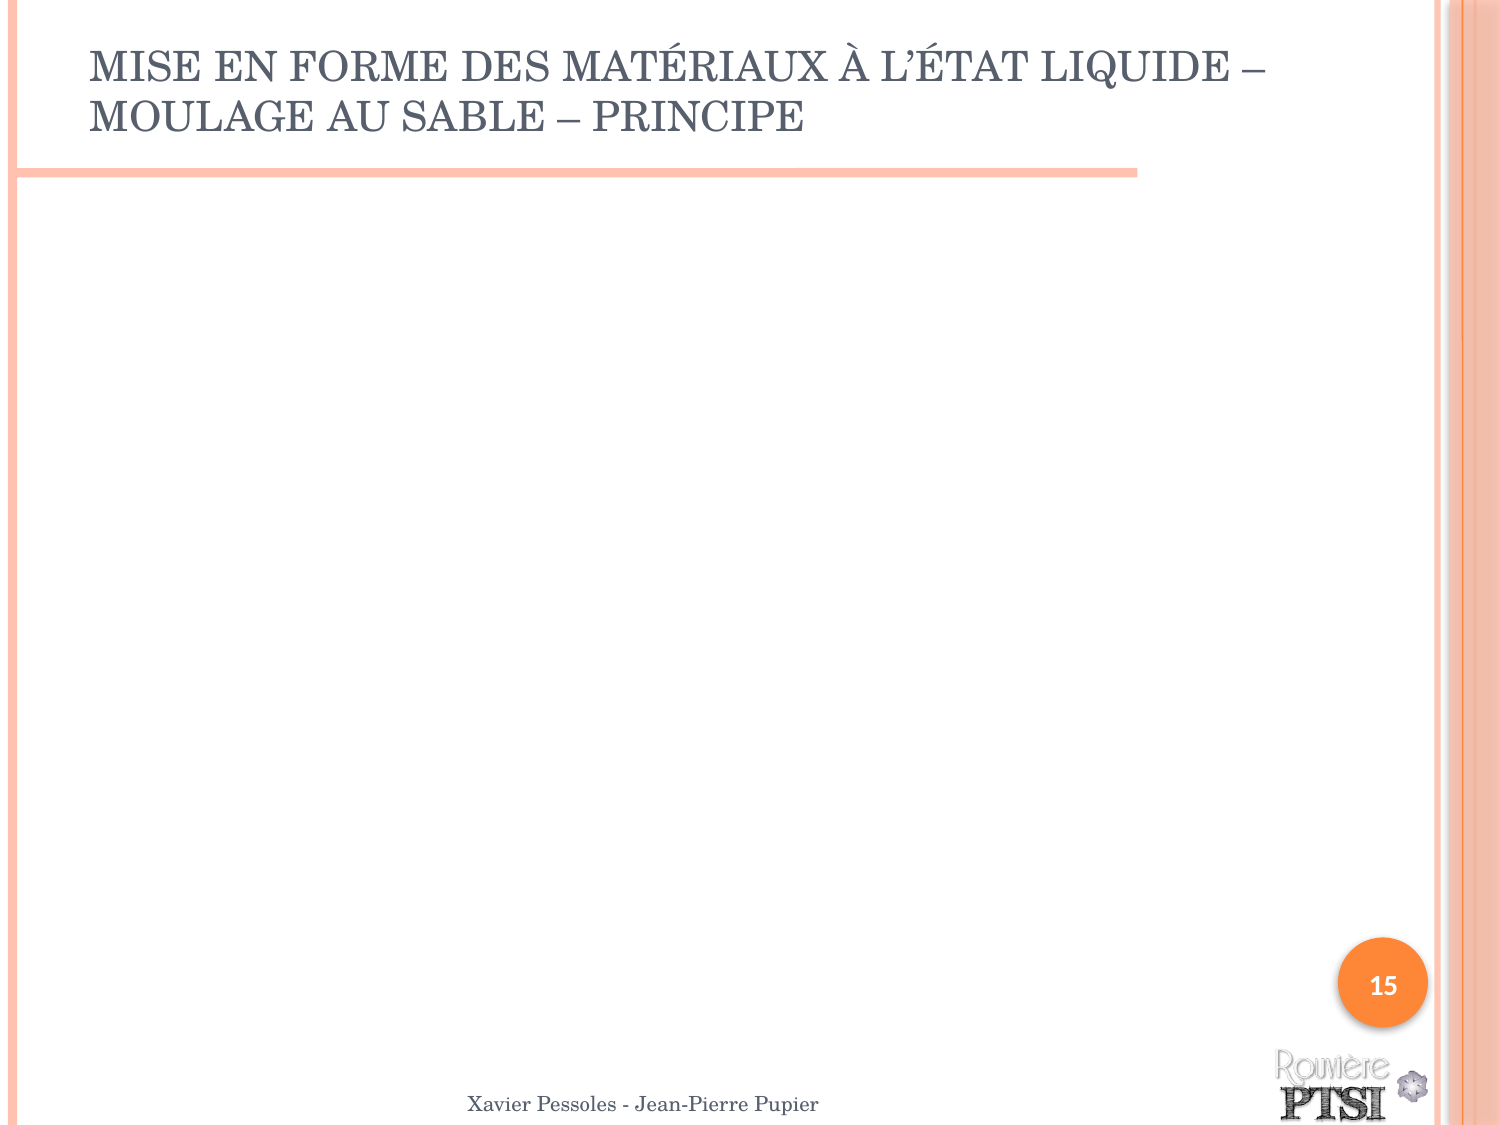

# Mise en forme des matériaux à l’état liquide – Moulage au sable – Principe

15
Xavier Pessoles - Jean-Pierre Pupier